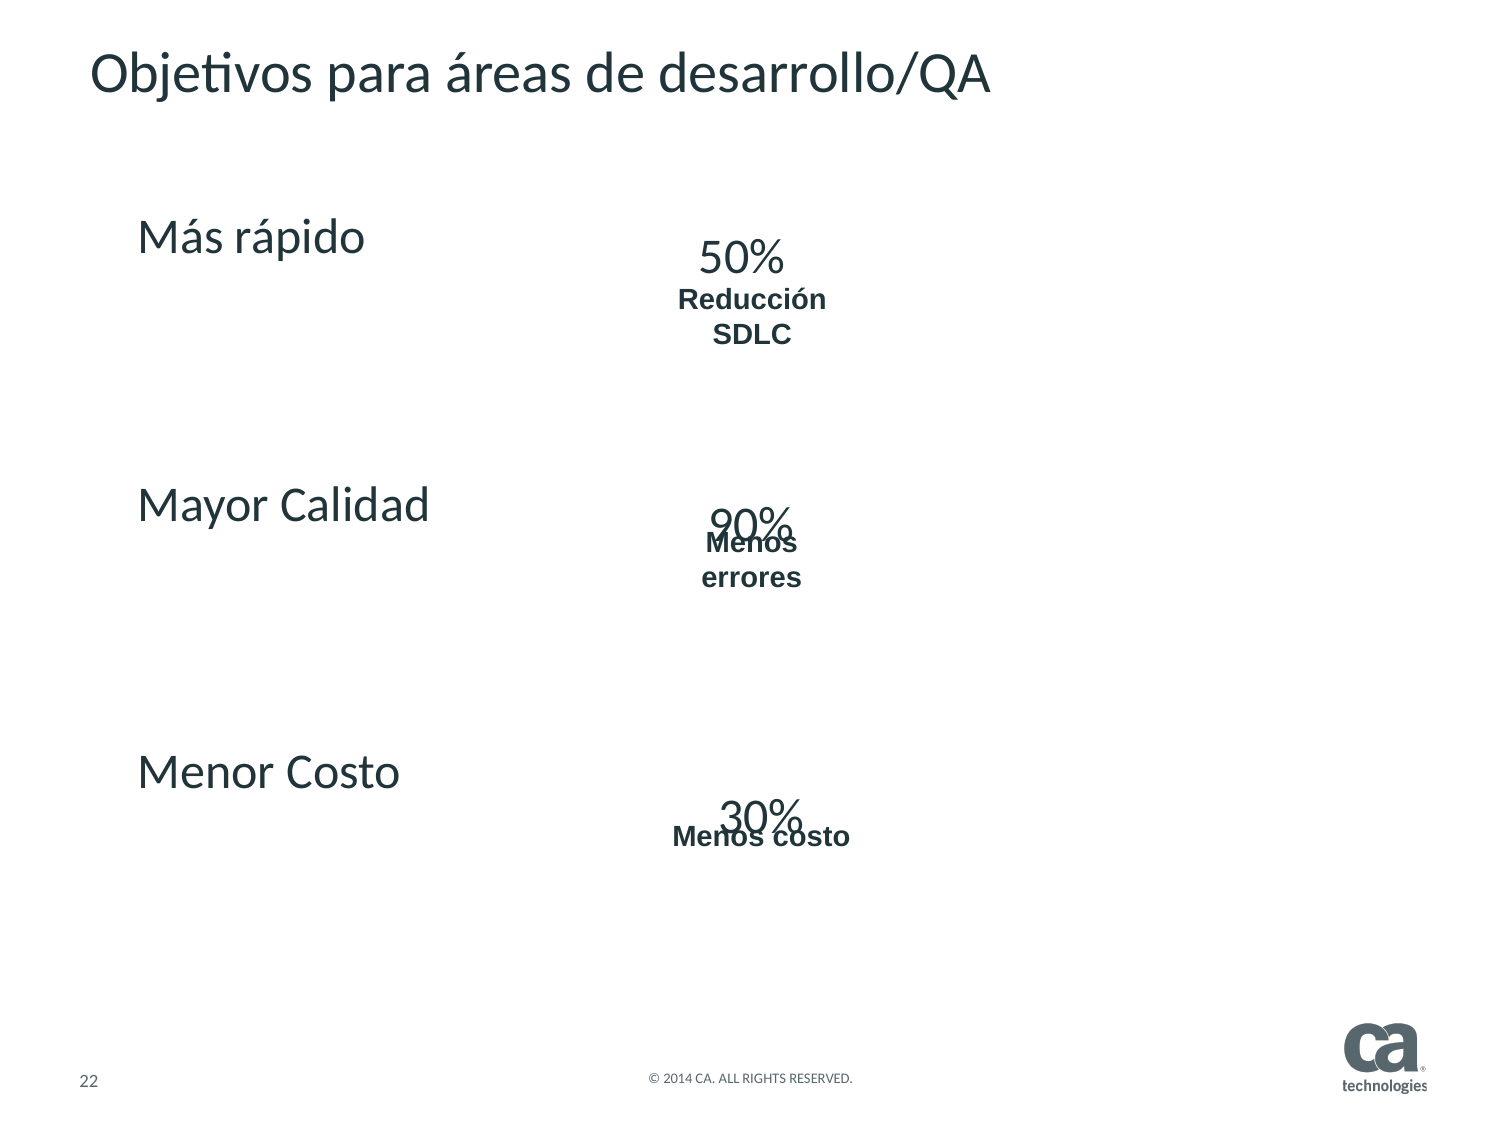

# Objetivos para áreas de desarrollo/QA
50%

Reducción SDLC
Más rápido

Mayor Calidad

Menor Costo

90%

Menos errores
30%

Menos costo